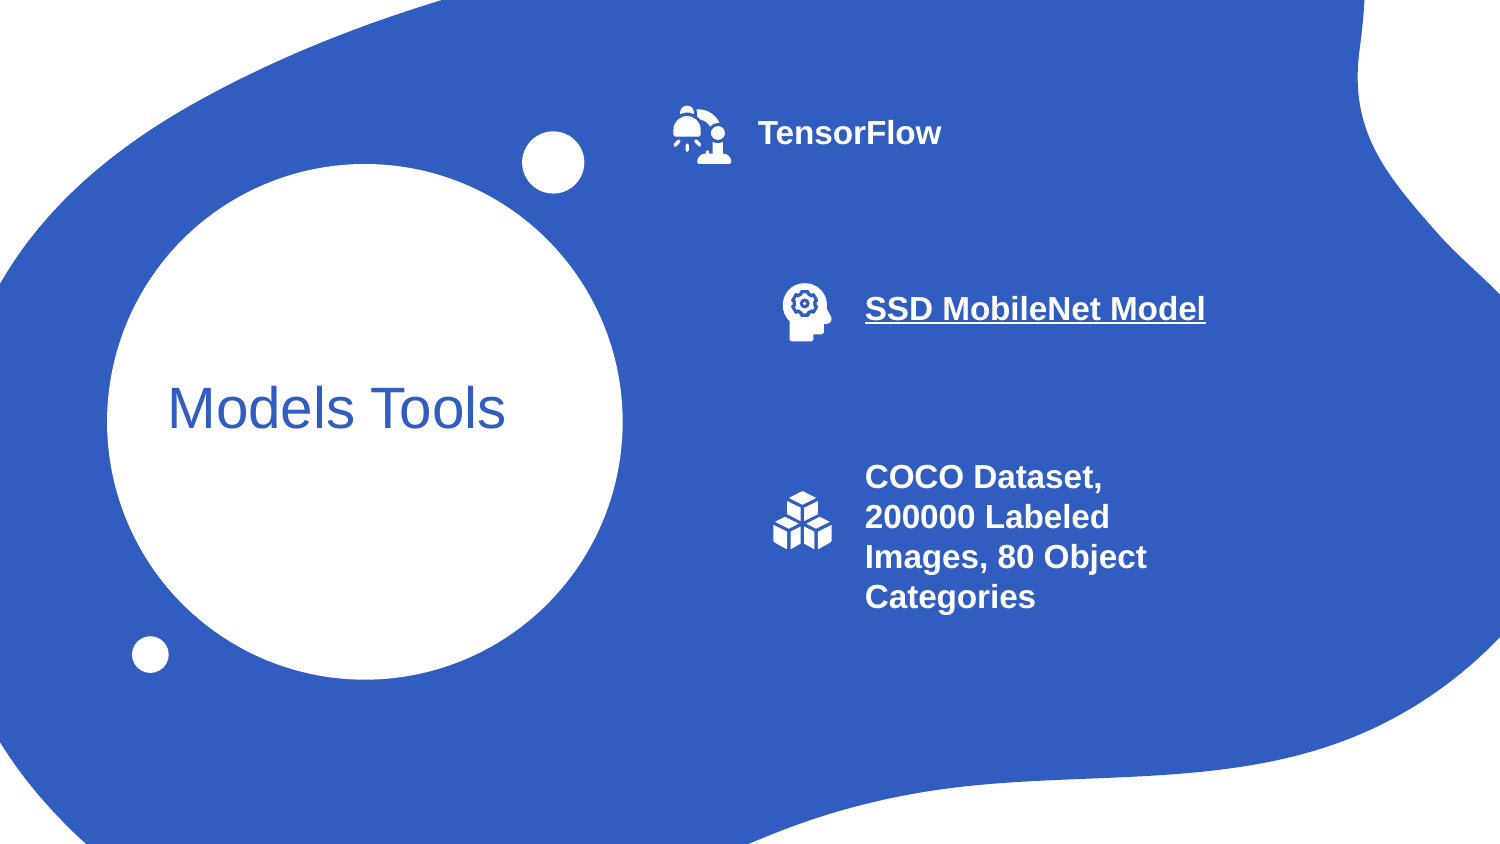

Security
Prevent unauthorized access ,

TensorFlow

SSD MobileNet Model

# Models Tools
COCO Dataset, 200000 Labeled Images, 80 Object Categories

Safety
Ensure system operates reliably = no harm